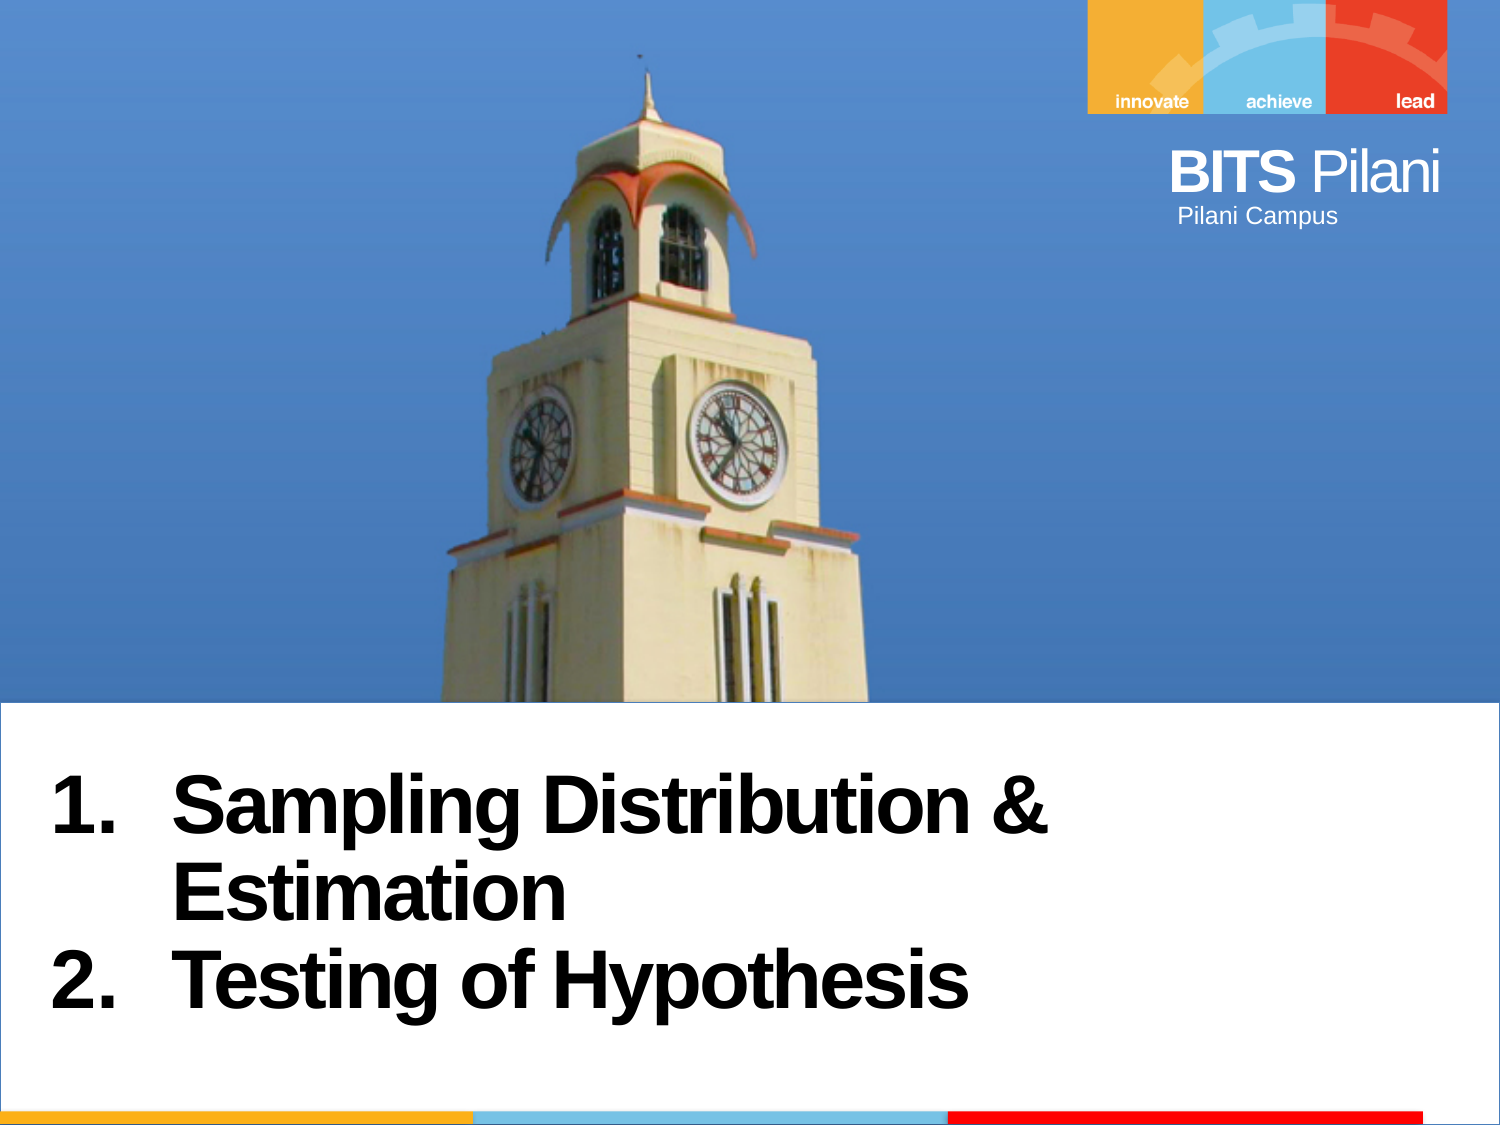

Sampling Distribution & Estimation
Testing of Hypothesis